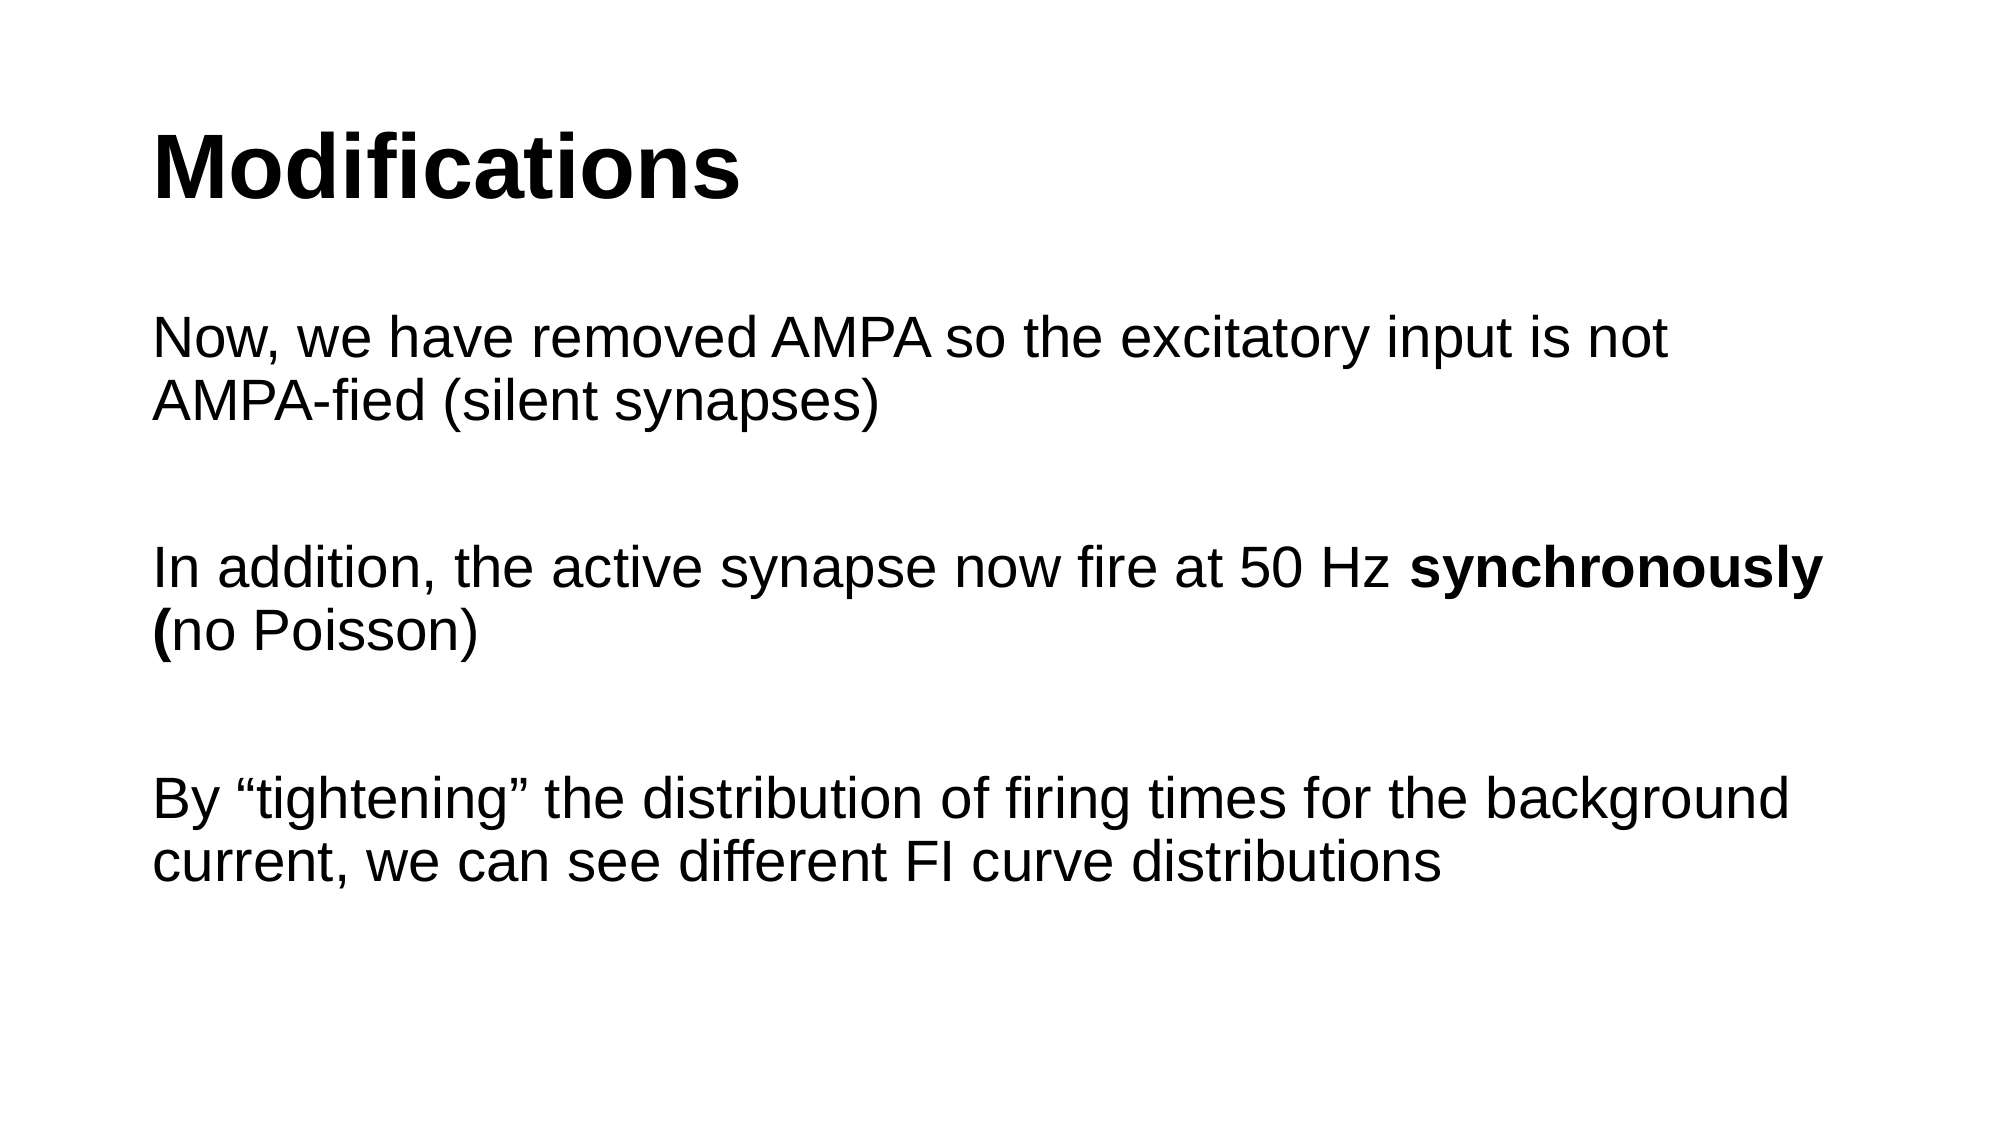

# Modifications
Now, we have removed AMPA so the excitatory input is not AMPA-fied (silent synapses)

In addition, the active synapse now fire at 50 Hz synchronously (no Poisson)

By “tightening” the distribution of firing times for the background current, we can see different FI curve distributions